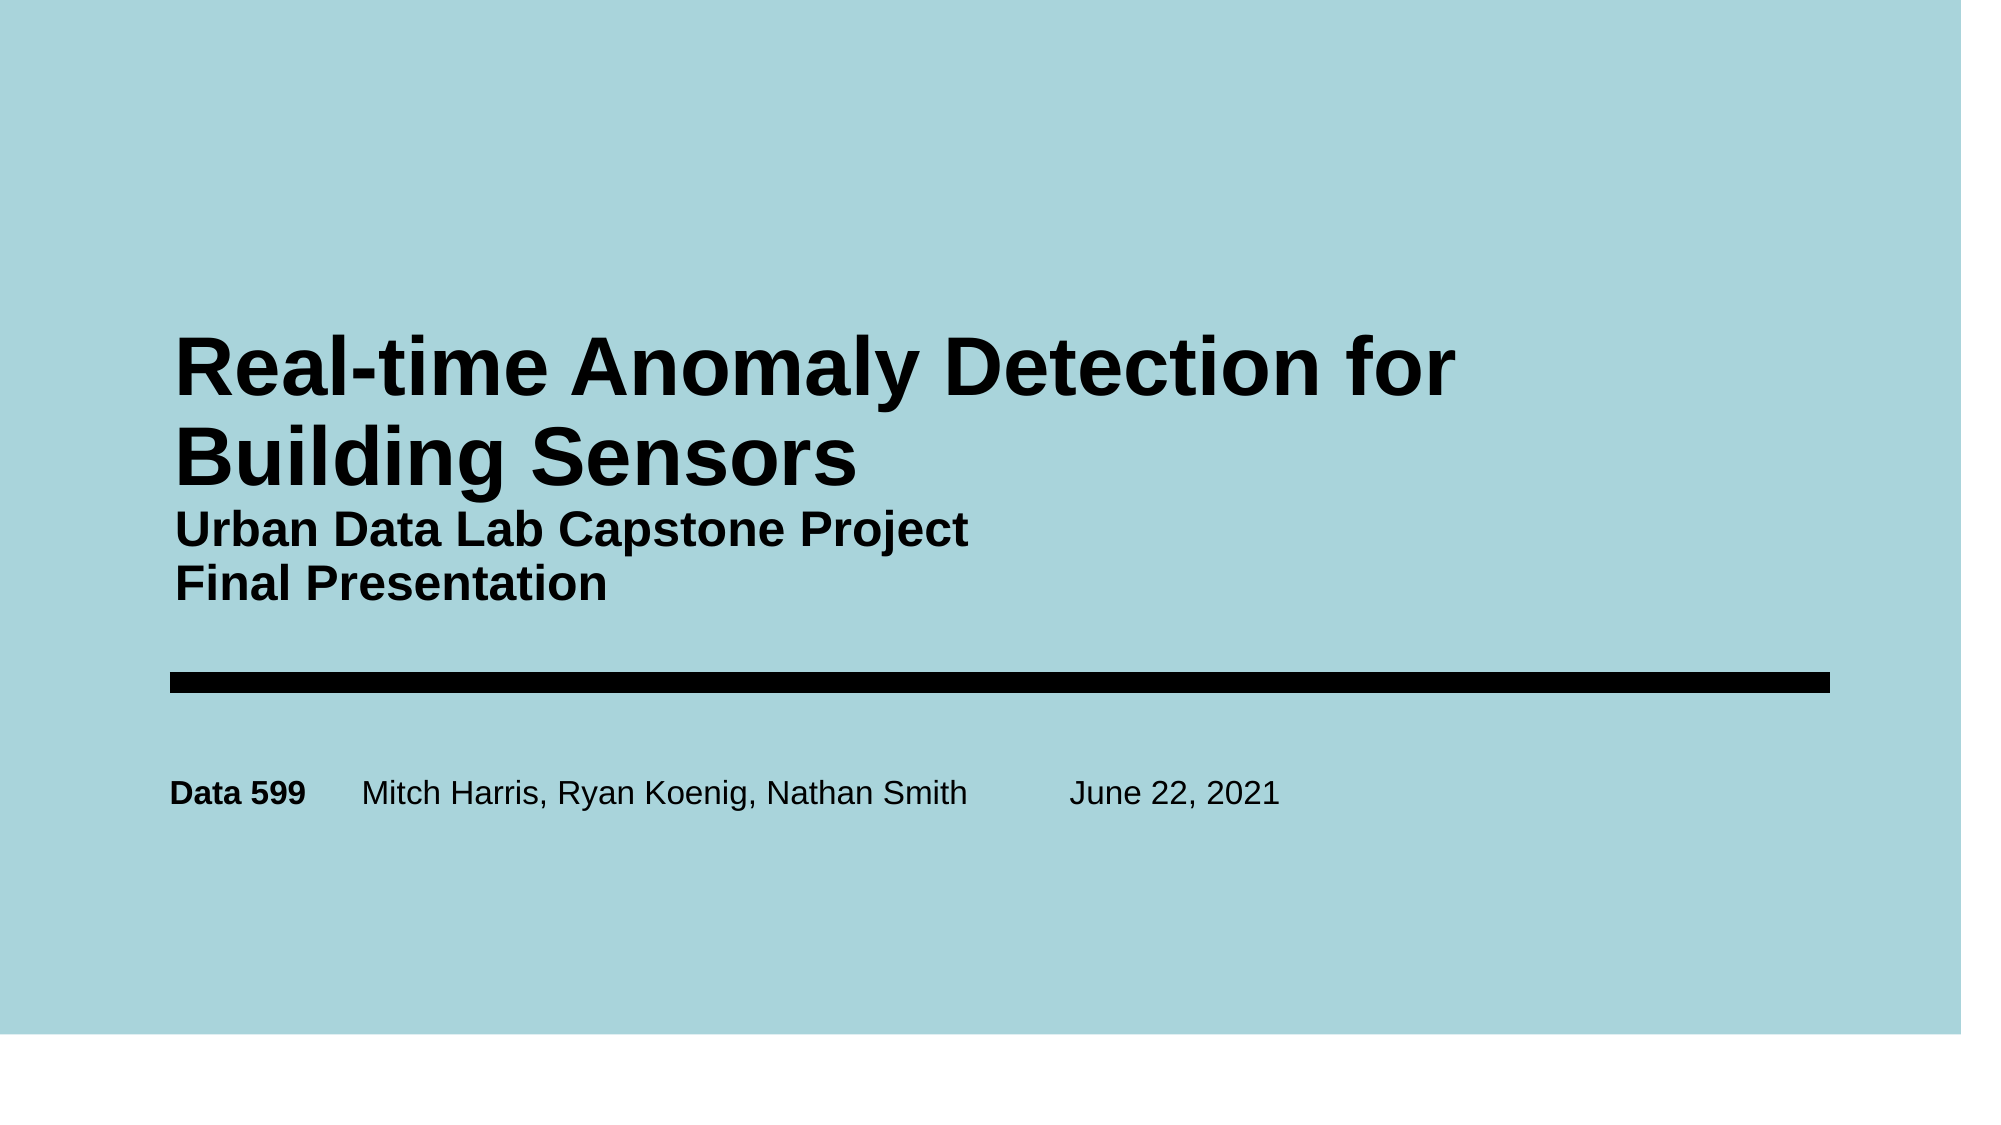

# Real-time Anomaly Detection for Building Sensors Urban Data Lab Capstone Project Final Presentation
Data 599      Mitch Harris, Ryan Koenig, Nathan Smith 	June 22, 2021